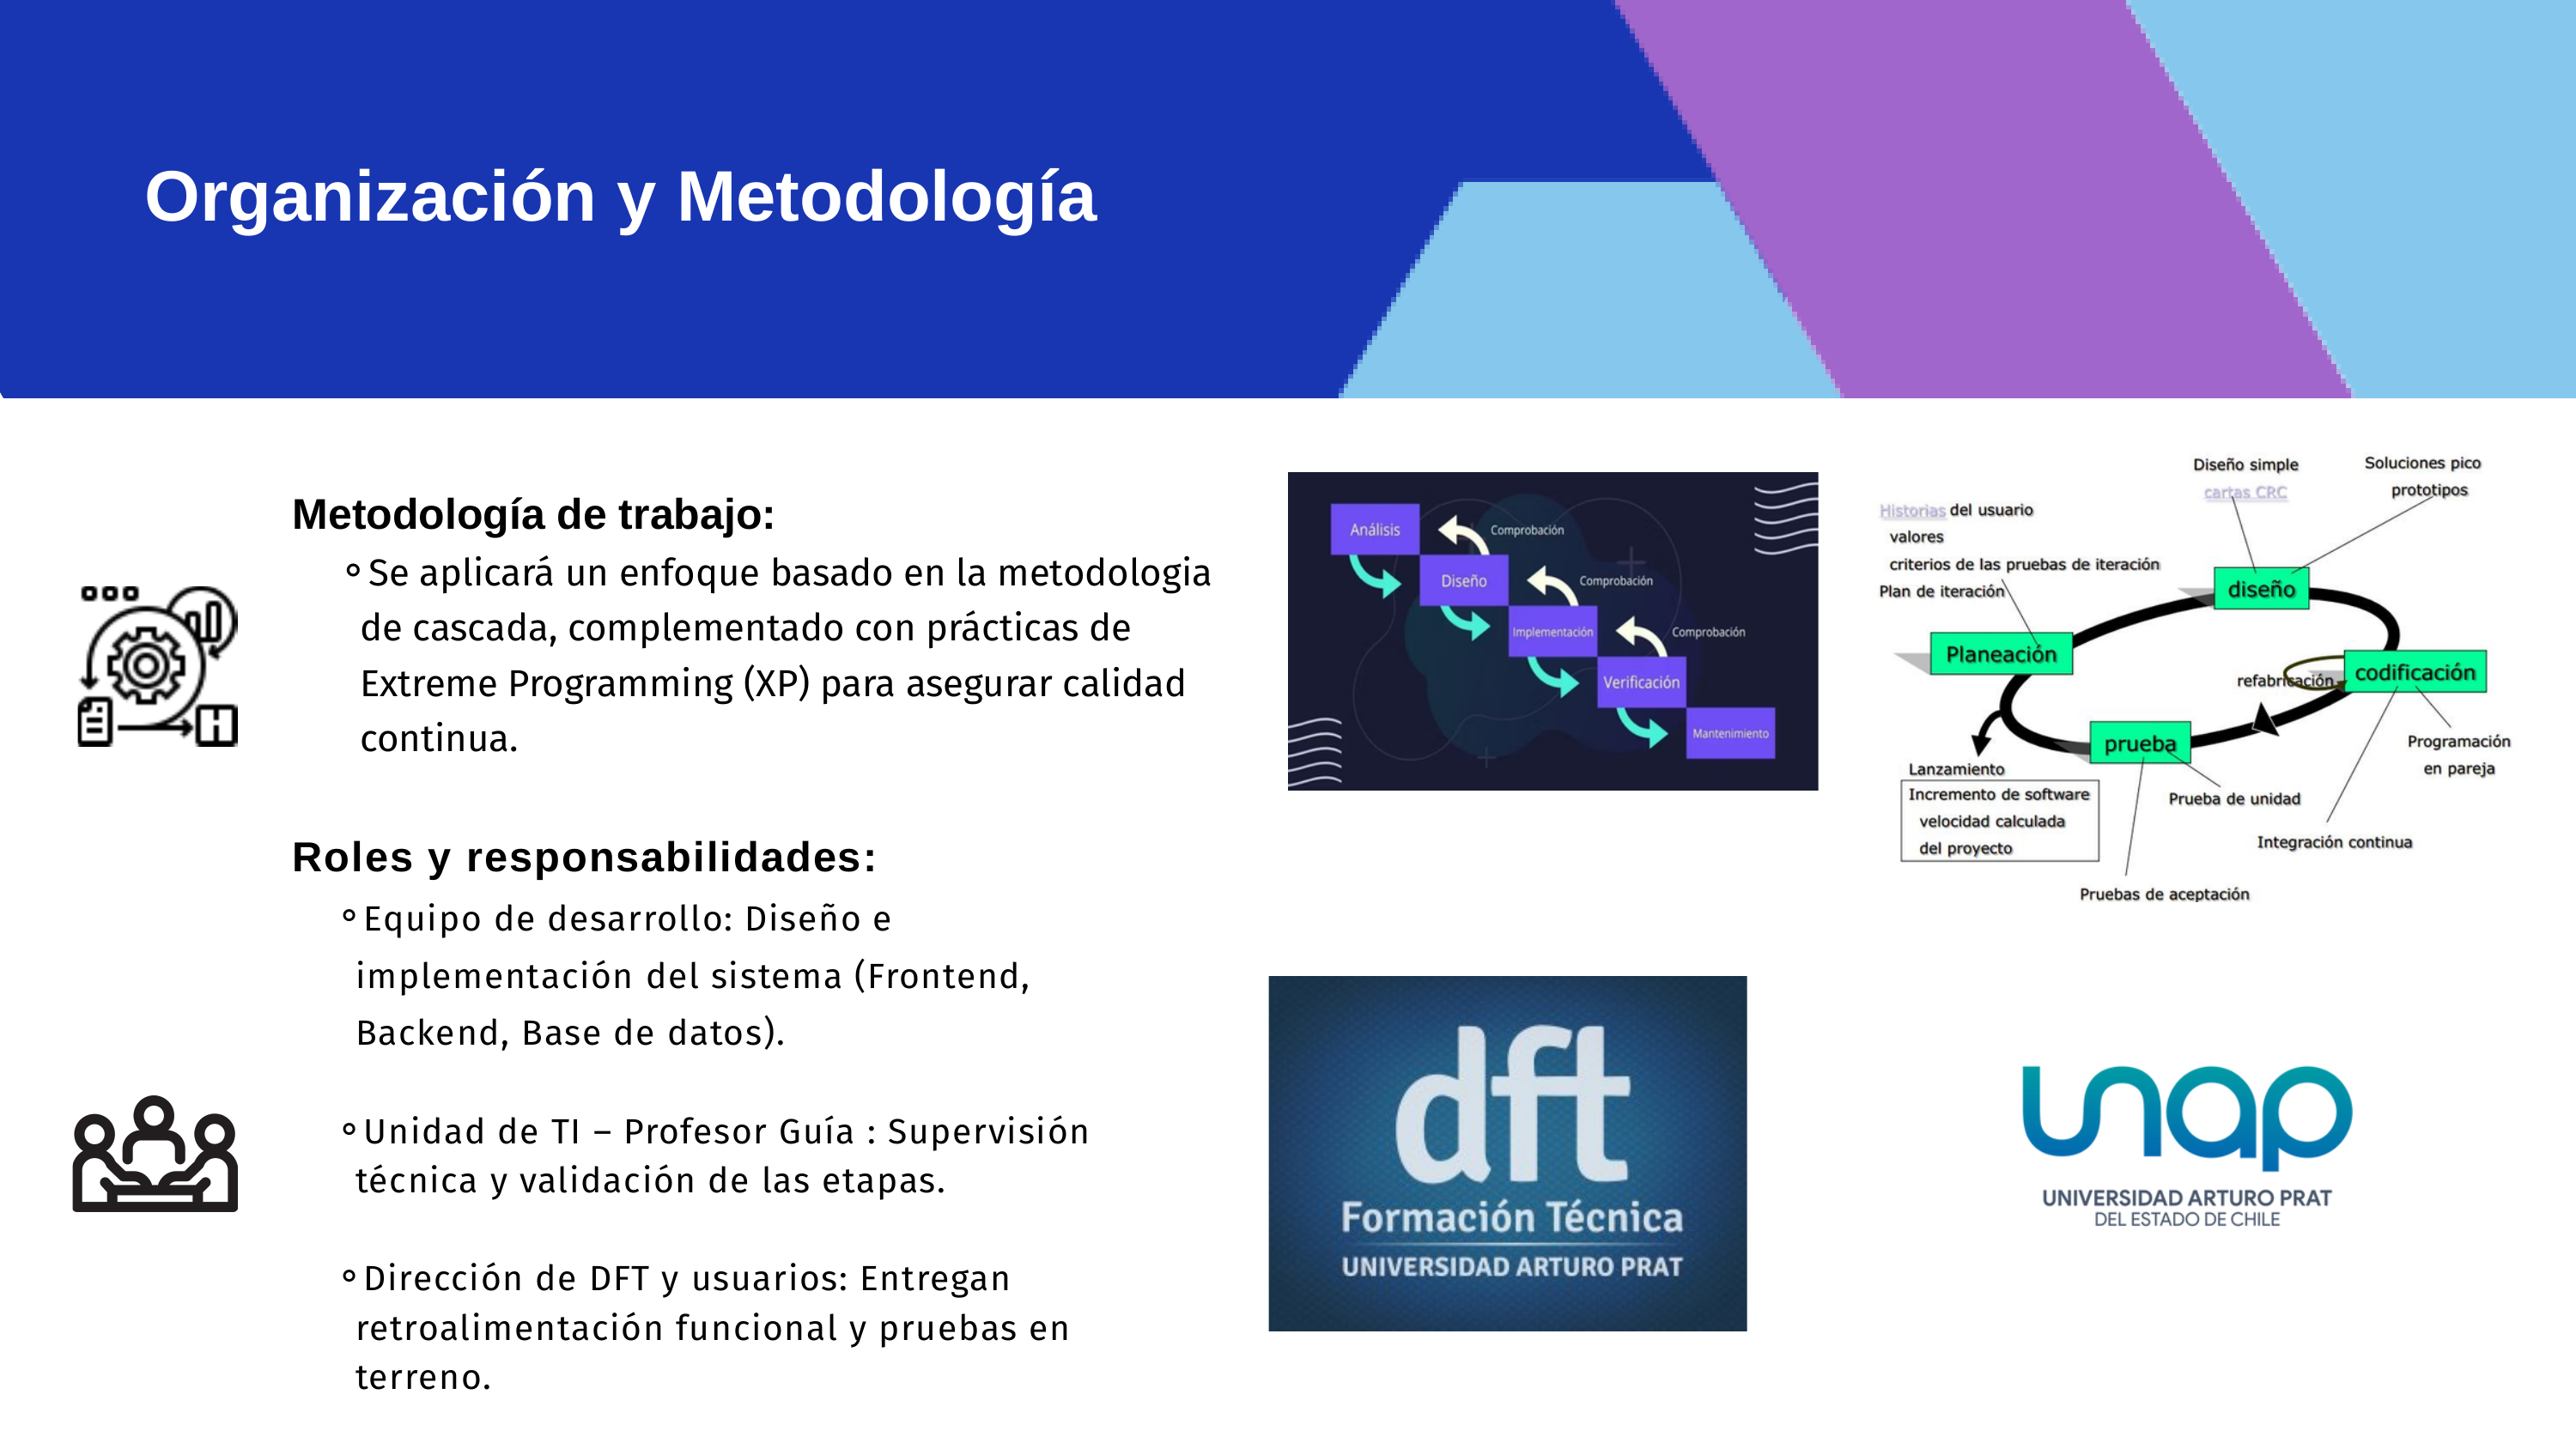

Organización y Metodología

Metodología de trabajo:
Se aplicará un enfoque basado en la metodologia de cascada, complementado con prácticas de Extreme Programming (XP) para asegurar calidad continua.

Roles y responsabilidades:
Equipo de desarrollo: Diseño e implementación del sistema (Frontend, Backend, Base de datos).

Unidad de TI – Profesor Guía : Supervisión técnica y validación de las etapas.

Dirección de DFT y usuarios: Entregan retroalimentación funcional y pruebas en terreno.